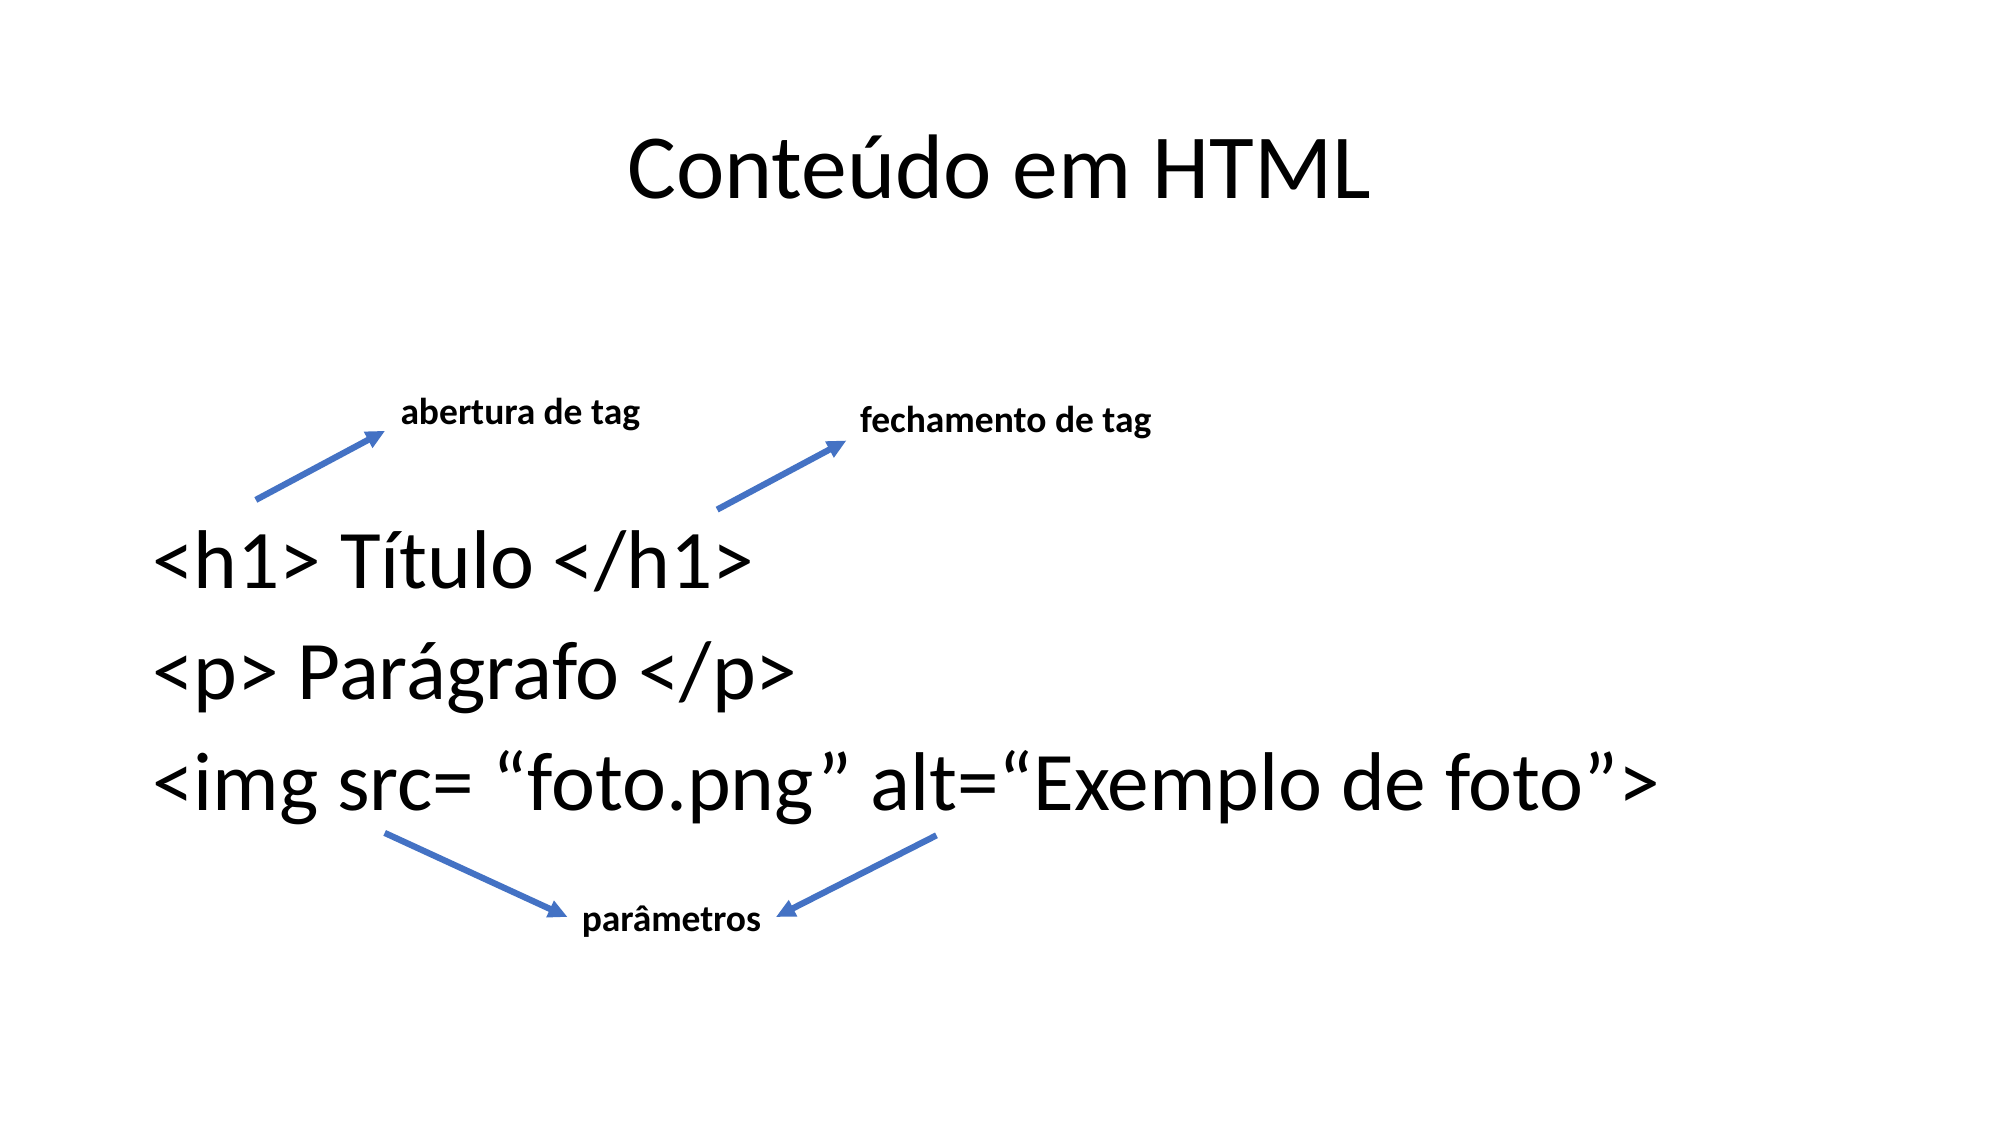

# Conteúdo em HTML
abertura de tag
fechamento de tag
<h1> Título </h1>
<p> Parágrafo </p>
<img src= “foto.png” alt=“Exemplo de foto”>
parâmetros